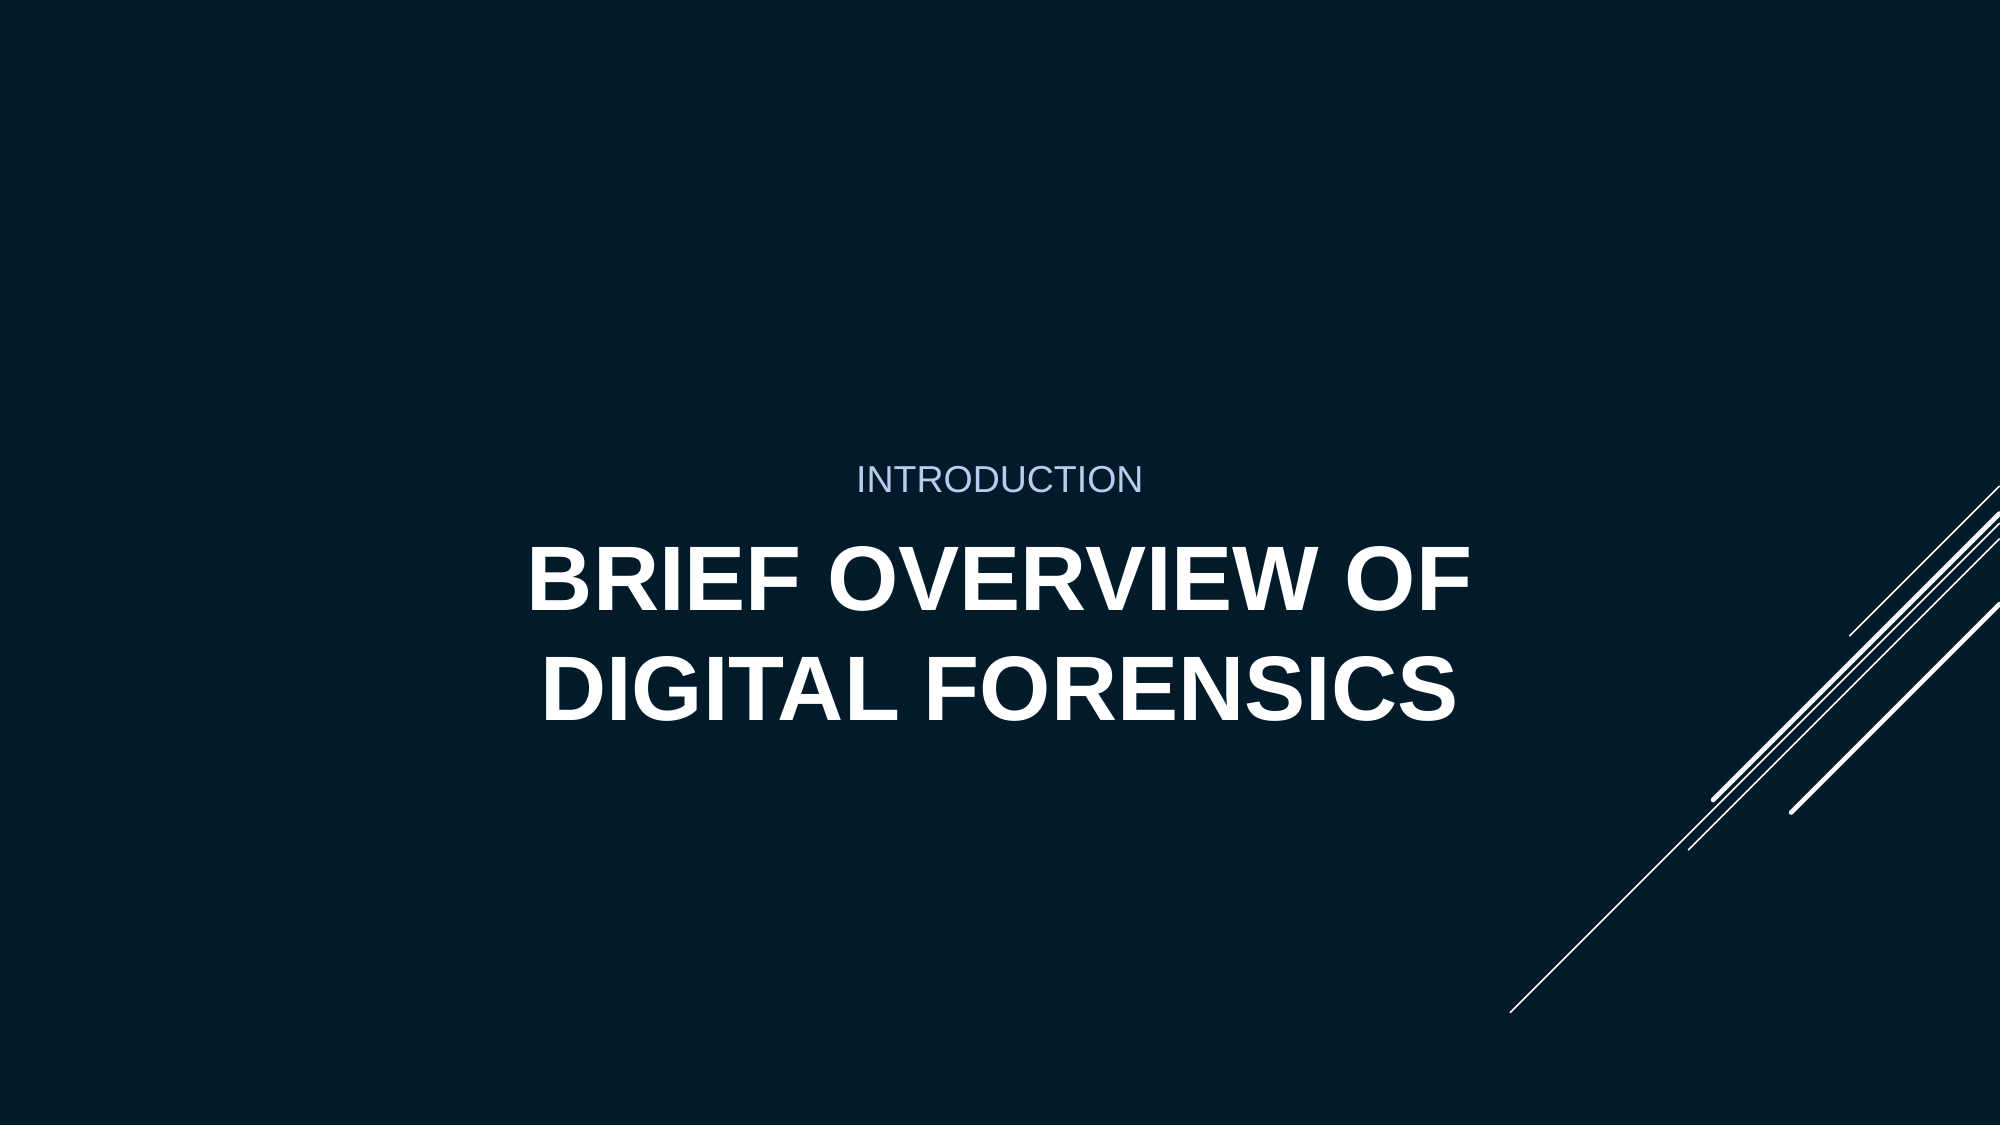

INTRODUCTION
# Brief overview of DIGITAL Forensics